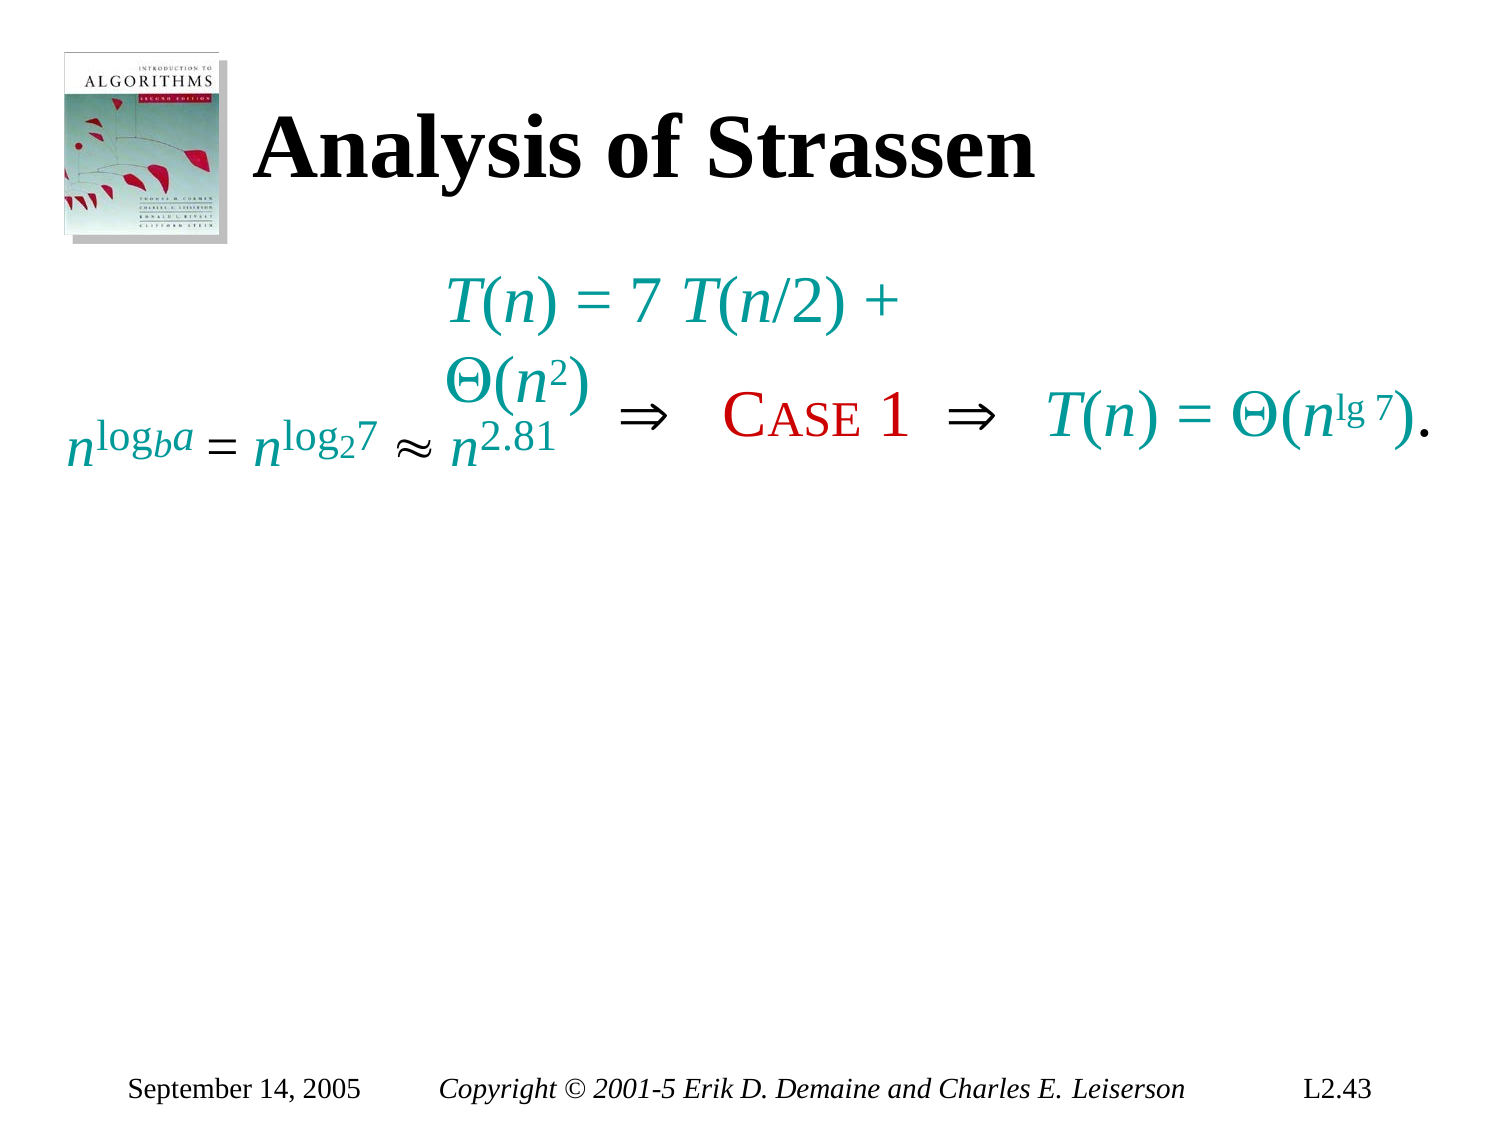

# Analysis of Strassen
T(n) = 7 T(n/2) + Θ(n2)
nlogba = nlog27 ≈ n2.81
⇒	CASE 1	⇒	T(n) = Θ(nlg 7).
September 14, 2005
Copyright © 2001-5 Erik D. Demaine and Charles E. Leiserson
L2.43